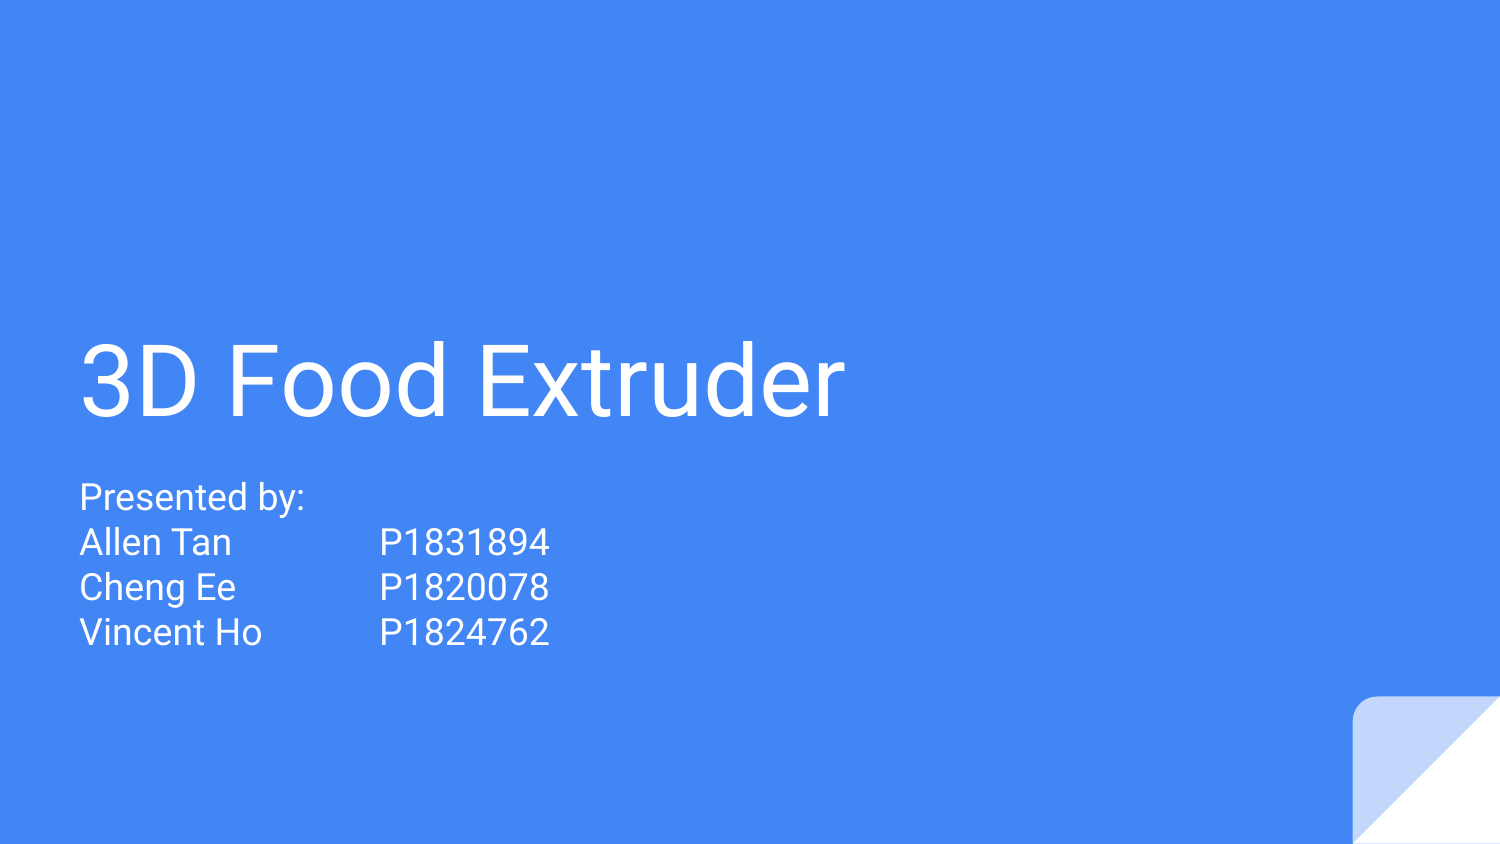

# 3D Food Extruder
Presented by:
Allen Tan	P1831894
Cheng Ee	P1820078
Vincent Ho	P1824762